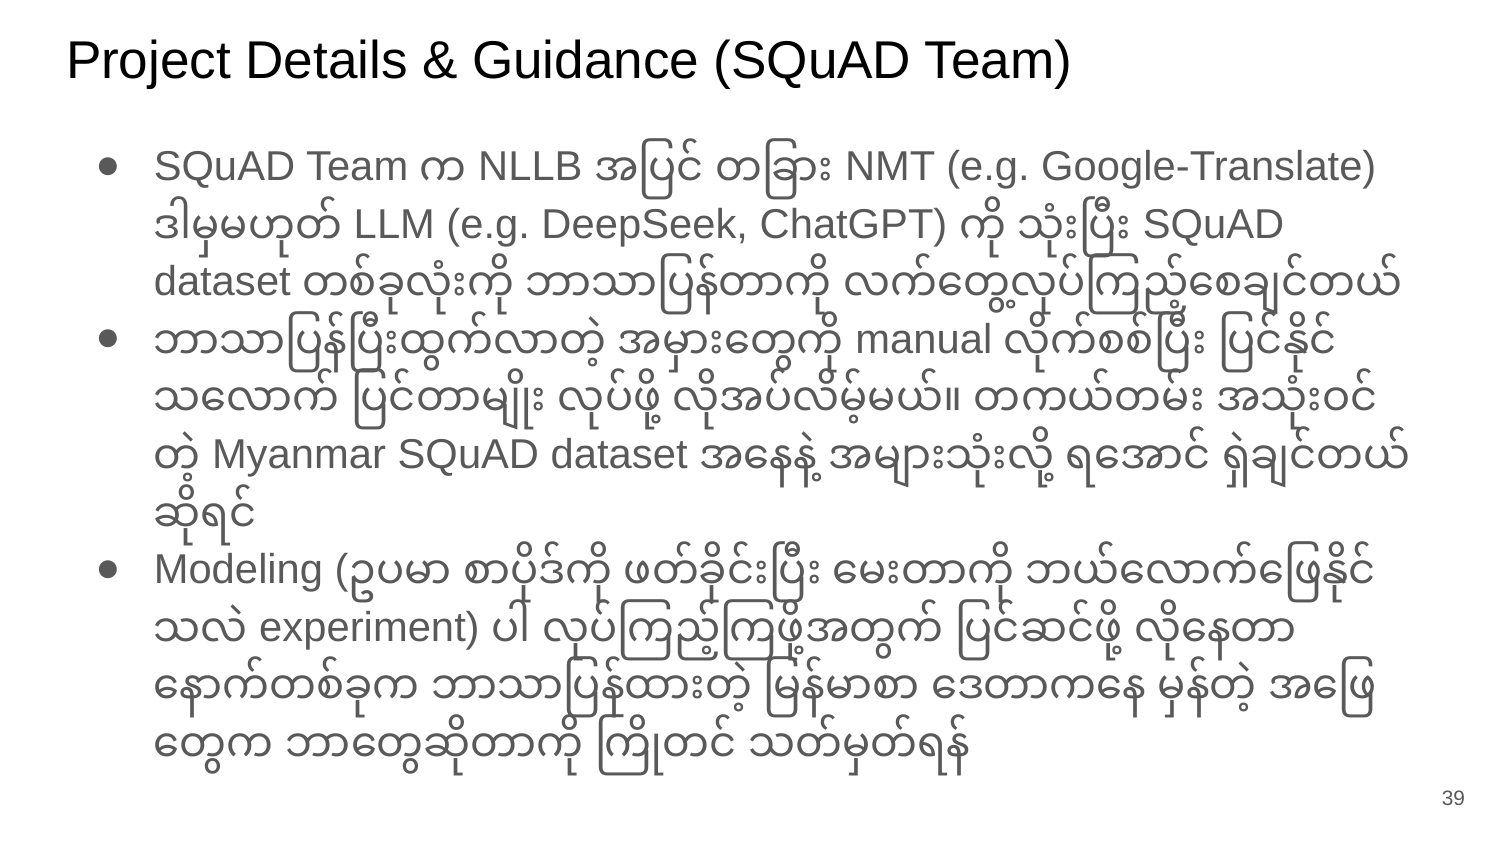

# Project Details & Guidance (SQuAD Team)
SQuAD Team က NLLB အပြင် တခြား NMT (e.g. Google-Translate) ဒါမှမဟုတ် LLM (e.g. DeepSeek, ChatGPT) ကို သုံးပြီး SQuAD dataset တစ်ခုလုံးကို ဘာသာပြန်တာကို လက်တွေ့လုပ်ကြည့်စေချင်တယ်
ဘာသာပြန်ပြီးထွက်လာတဲ့ အမှားတွေကို manual လိုက်စစ်ပြီး ပြင်နိုင်သလောက် ပြင်တာမျိုး လုပ်ဖို့ လိုအပ်လိမ့်မယ်။ တကယ်တမ်း အသုံးဝင်တဲ့ Myanmar SQuAD dataset အနေနဲ့ အများသုံးလို့ ရအောင် ရှဲချင်တယ် ဆိုရင်
Modeling (ဥပမာ စာပိုဒ်ကို ဖတ်ခိုင်းပြီး မေးတာကို ဘယ်လောက်ဖြေနိုင်သလဲ experiment) ပါ လုပ်ကြည့်ကြဖို့အတွက် ပြင်ဆင်ဖို့ လိုနေတာ နောက်တစ်ခုက ဘာသာပြန်ထားတဲ့ မြန်မာစာ ဒေတာကနေ မှန်တဲ့ အဖြေတွေက ဘာတွေဆိုတာကို ကြိုတင် သတ်မှတ်ရန်
39